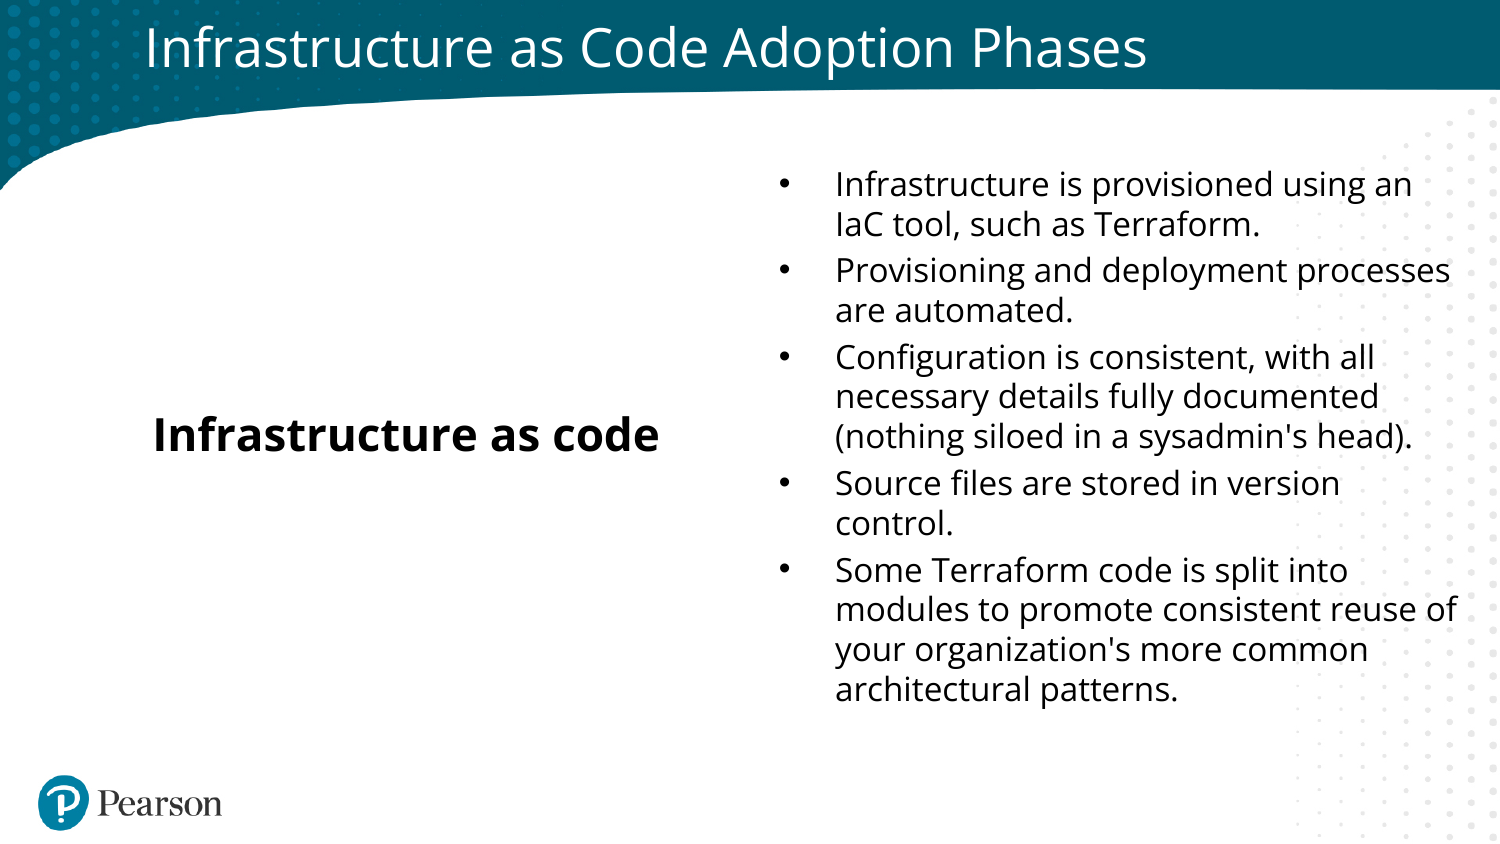

# Infrastructure as Code Adoption Phases
Infrastructure as code
Infrastructure is provisioned using an IaC tool, such as Terraform.
Provisioning and deployment processes are automated.
Configuration is consistent, with all necessary details fully documented (nothing siloed in a sysadmin's head).
Source files are stored in version control.
Some Terraform code is split into modules to promote consistent reuse of your organization's more common architectural patterns.